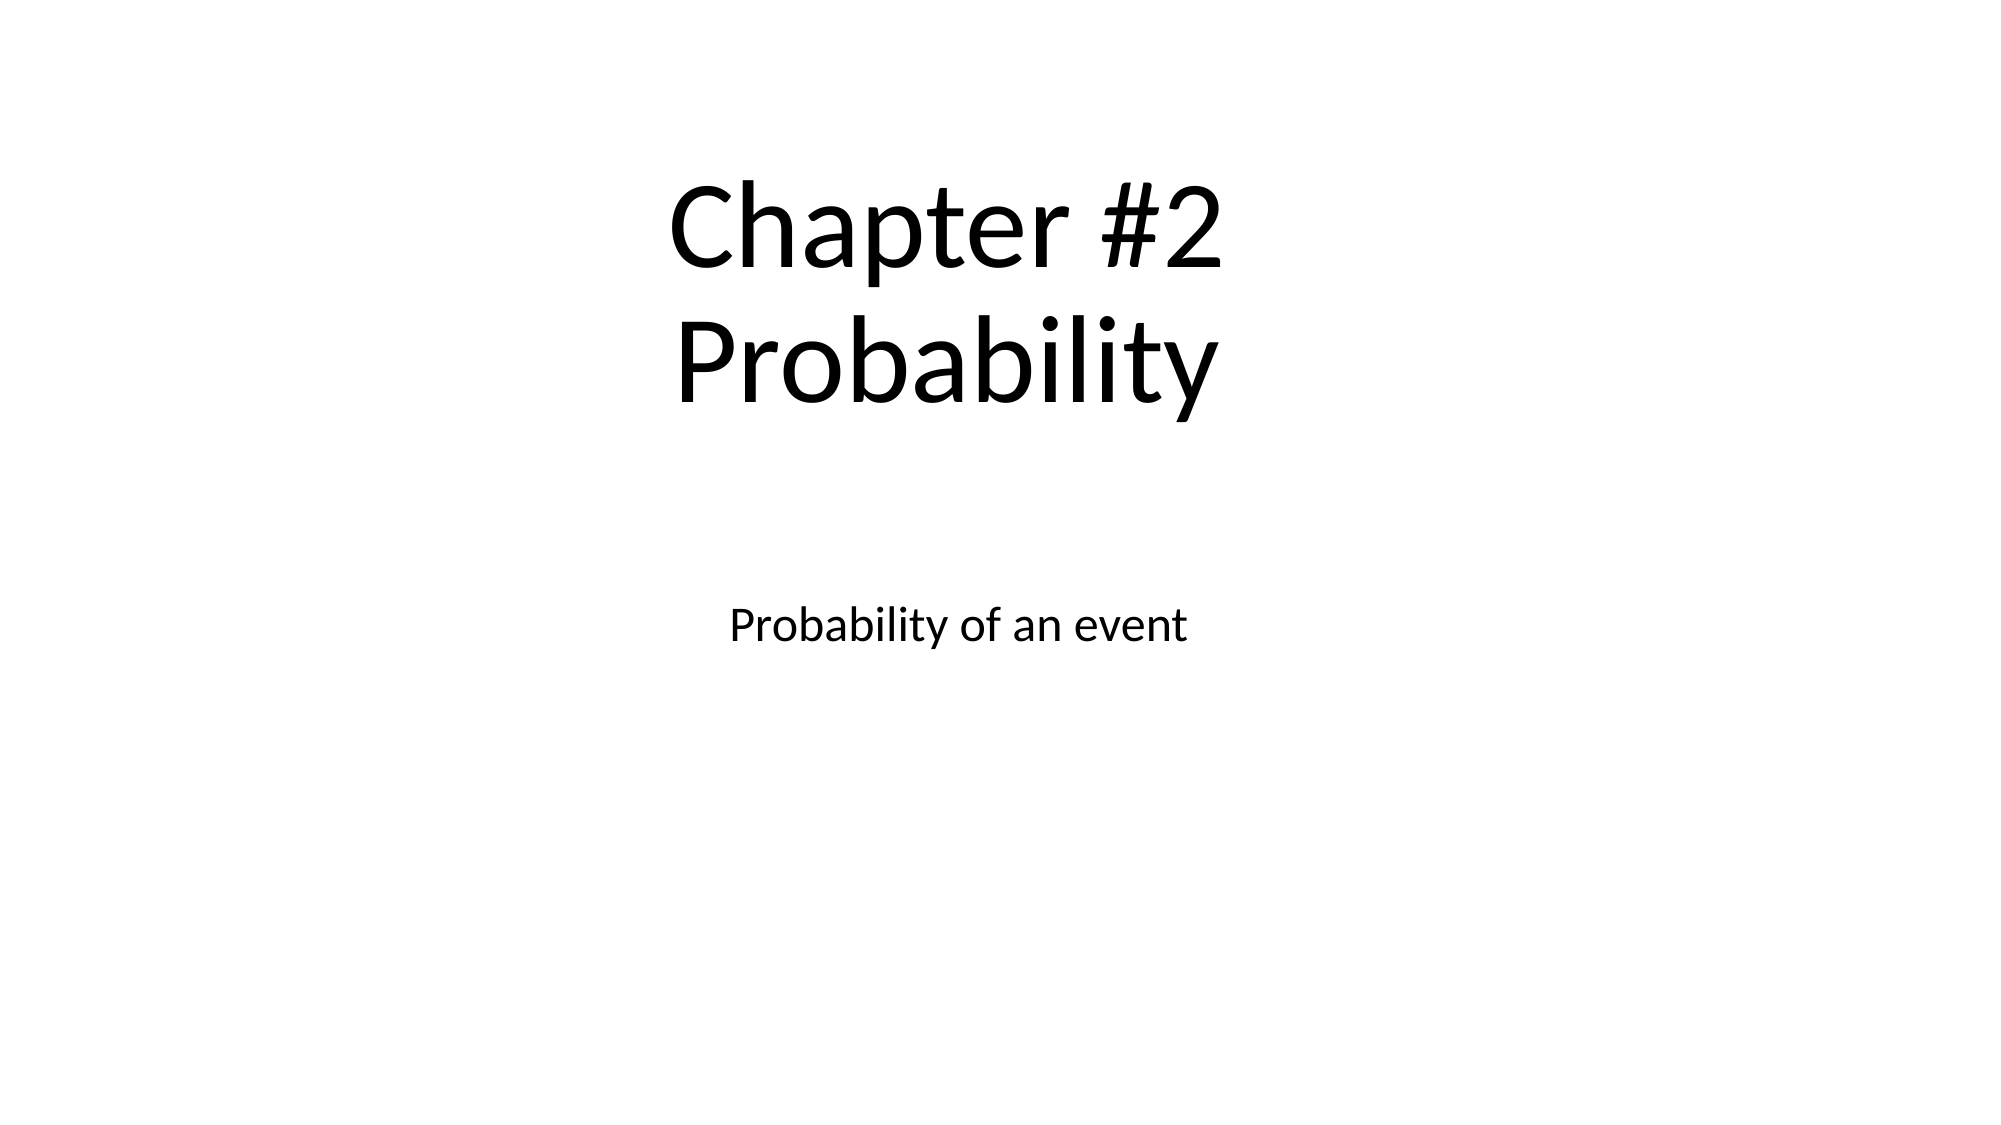

# Chapter #2 Probability
Probability of an event